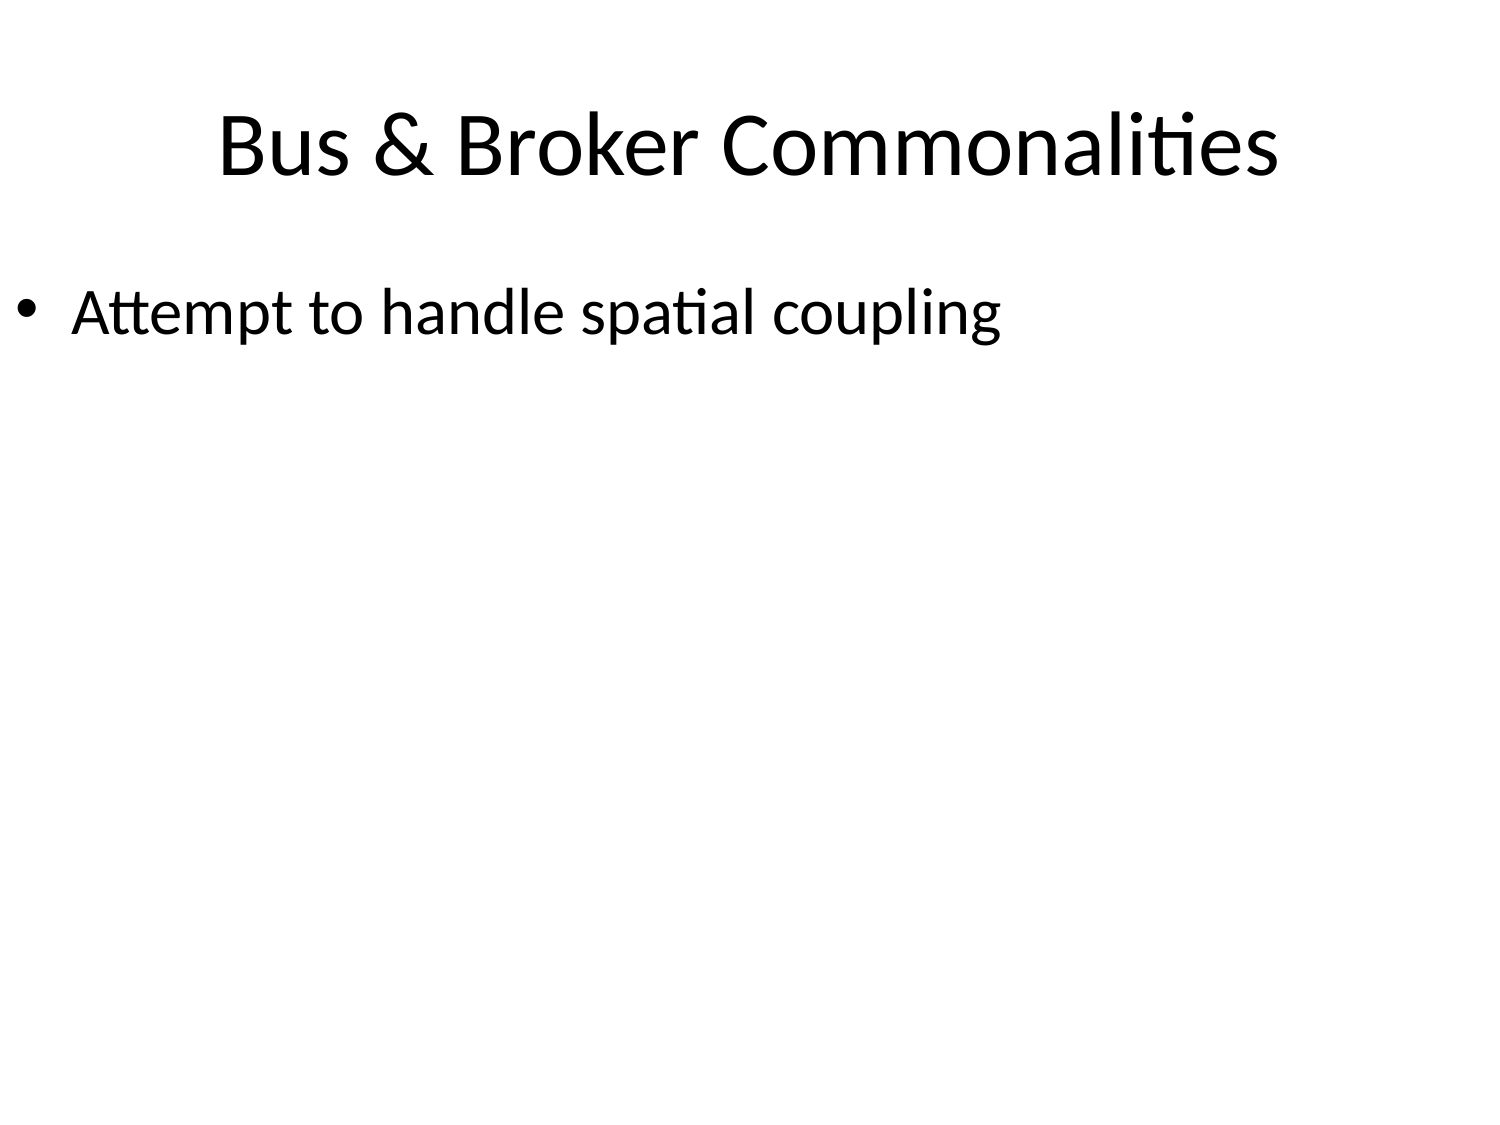

# Bus & Broker Commonalities
Attempt to handle spatial coupling